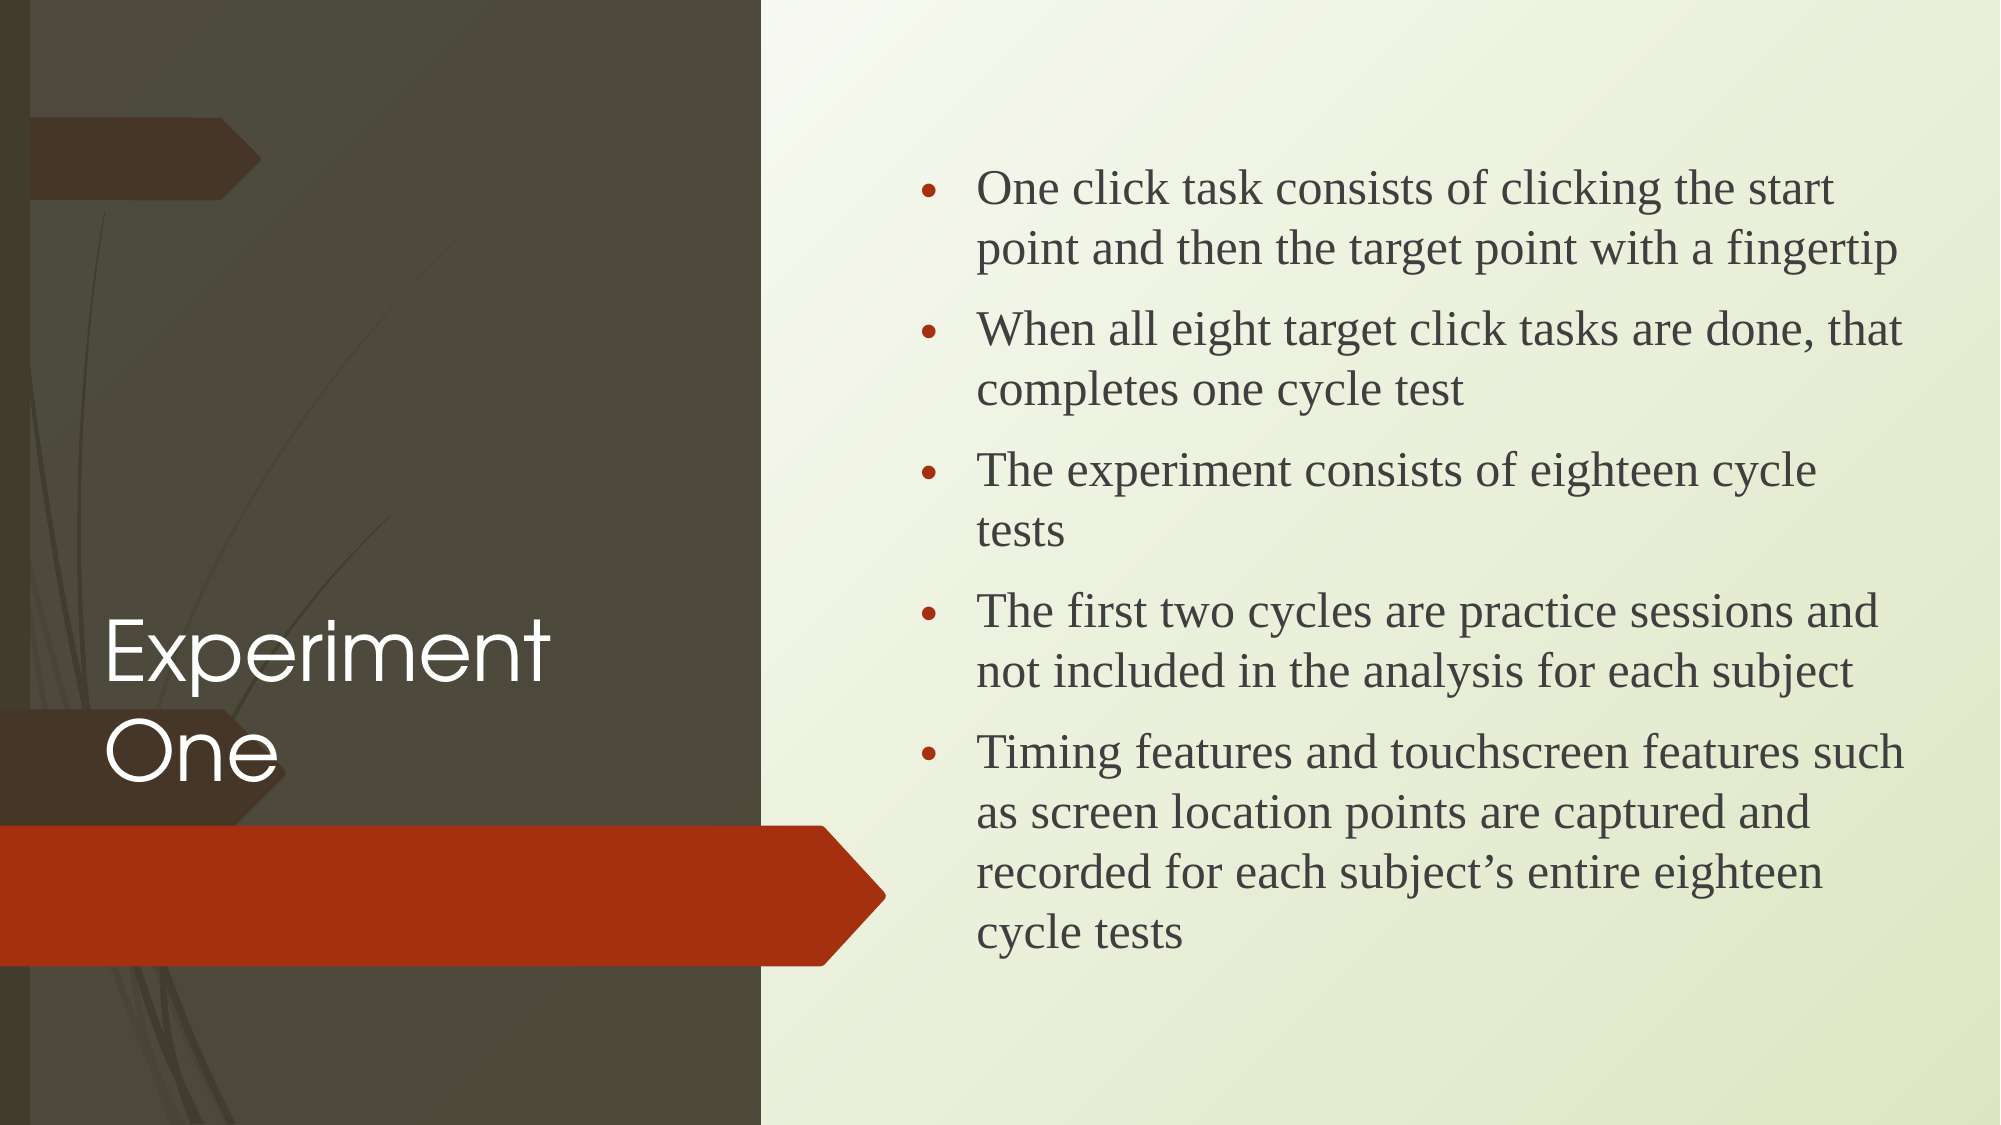

One click task consists of clicking the start point and then the target point with a fingertip
When all eight target click tasks are done, that completes one cycle test
The experiment consists of eighteen cycle tests
The first two cycles are practice sessions and not included in the analysis for each subject
Timing features and touchscreen features such as screen location points are captured and recorded for each subject’s entire eighteen cycle tests
# Experiment One